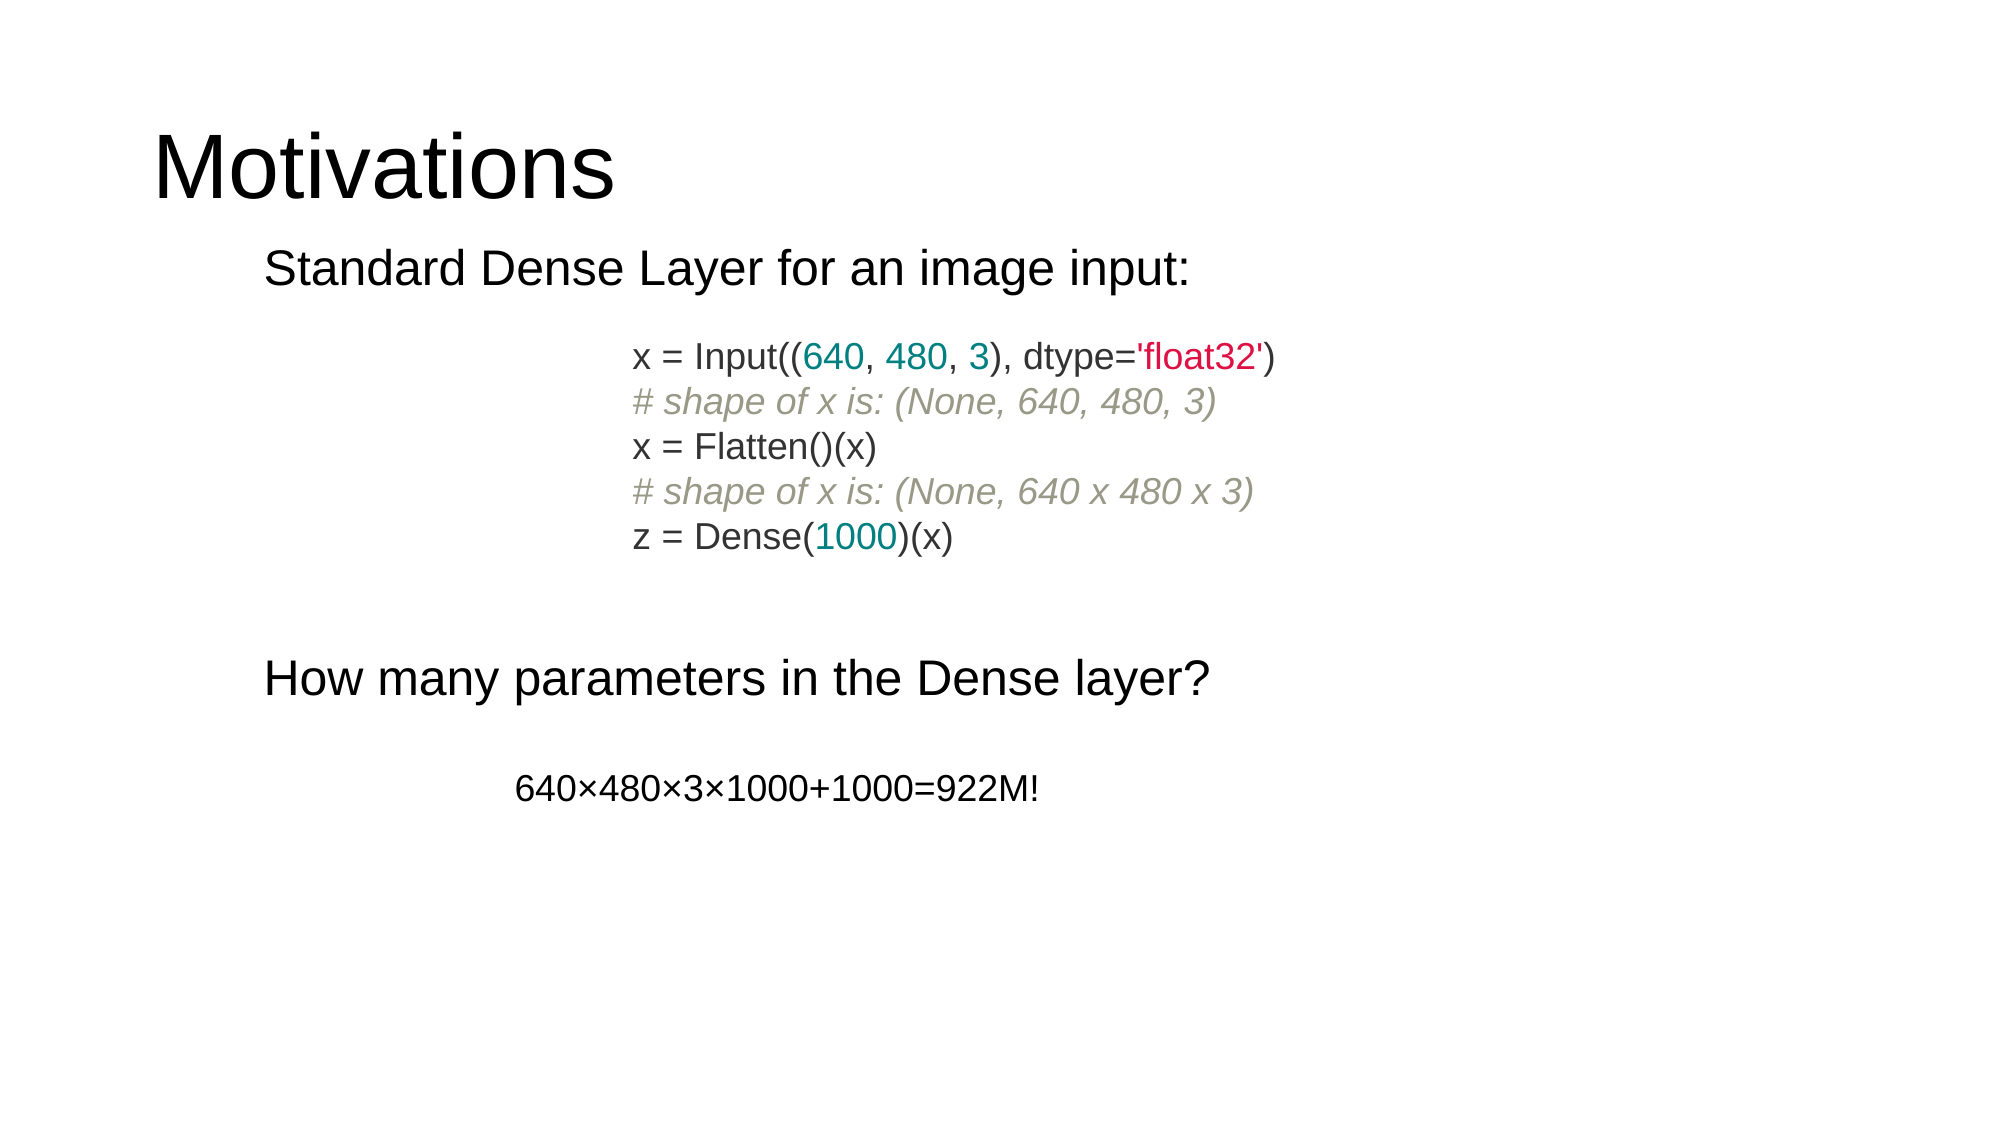

# Motivations
Standard Dense Layer for an image input:

x = Input((640, 480, 3), dtype='float32')
# shape of x is: (None, 640, 480, 3)
x = Flatten()(x)
# shape of x is: (None, 640 x 480 x 3)
z = Dense(1000)(x)
How many parameters in the Dense layer?
640×480×3×1000+1000=922M!